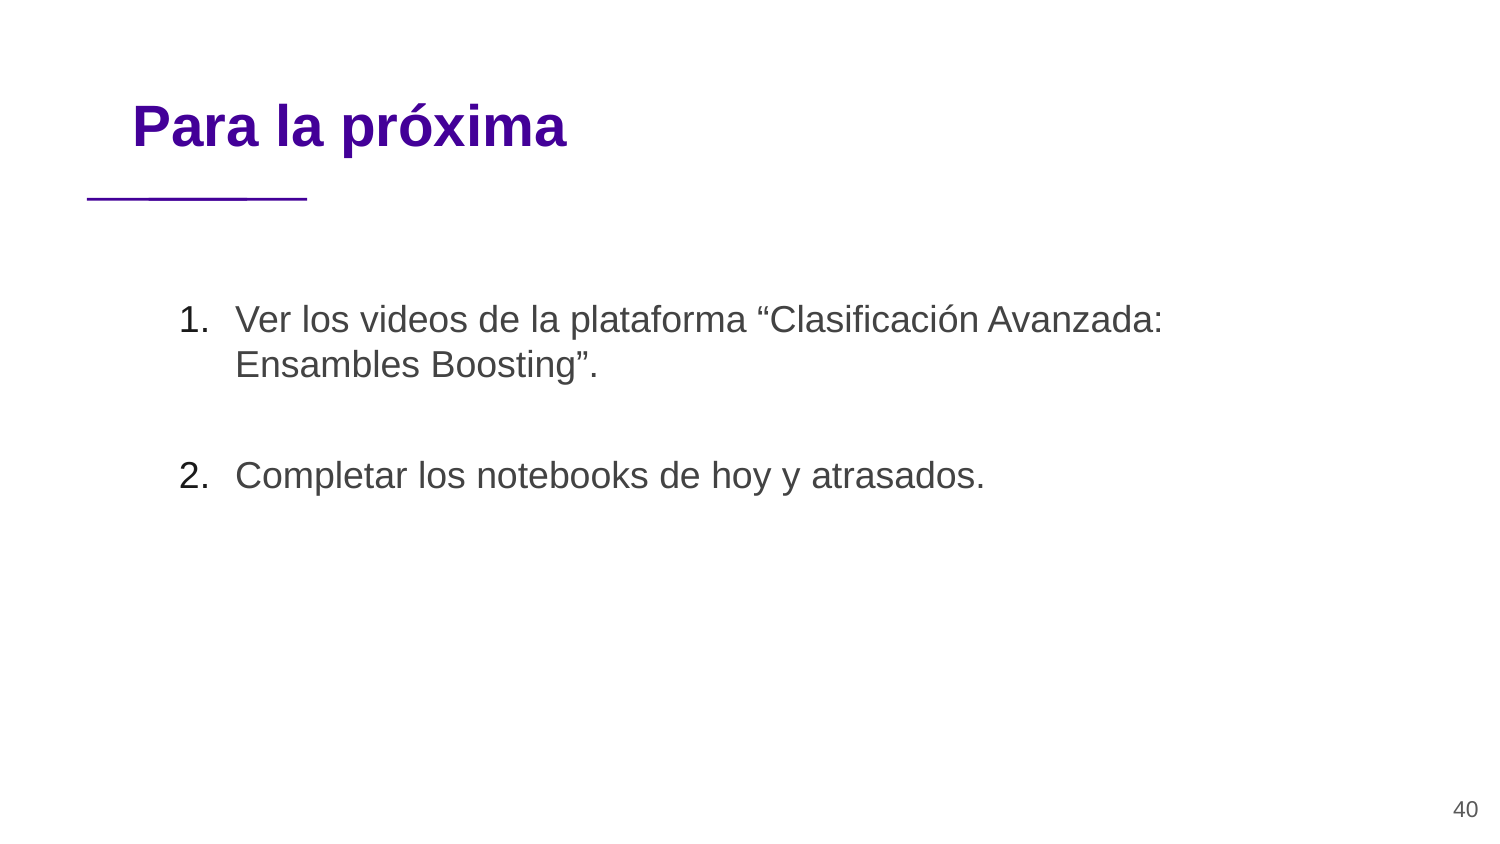

Ver los videos de la plataforma “Clasificación Avanzada: Ensambles Boosting”.

Completar los notebooks de hoy y atrasados.

40